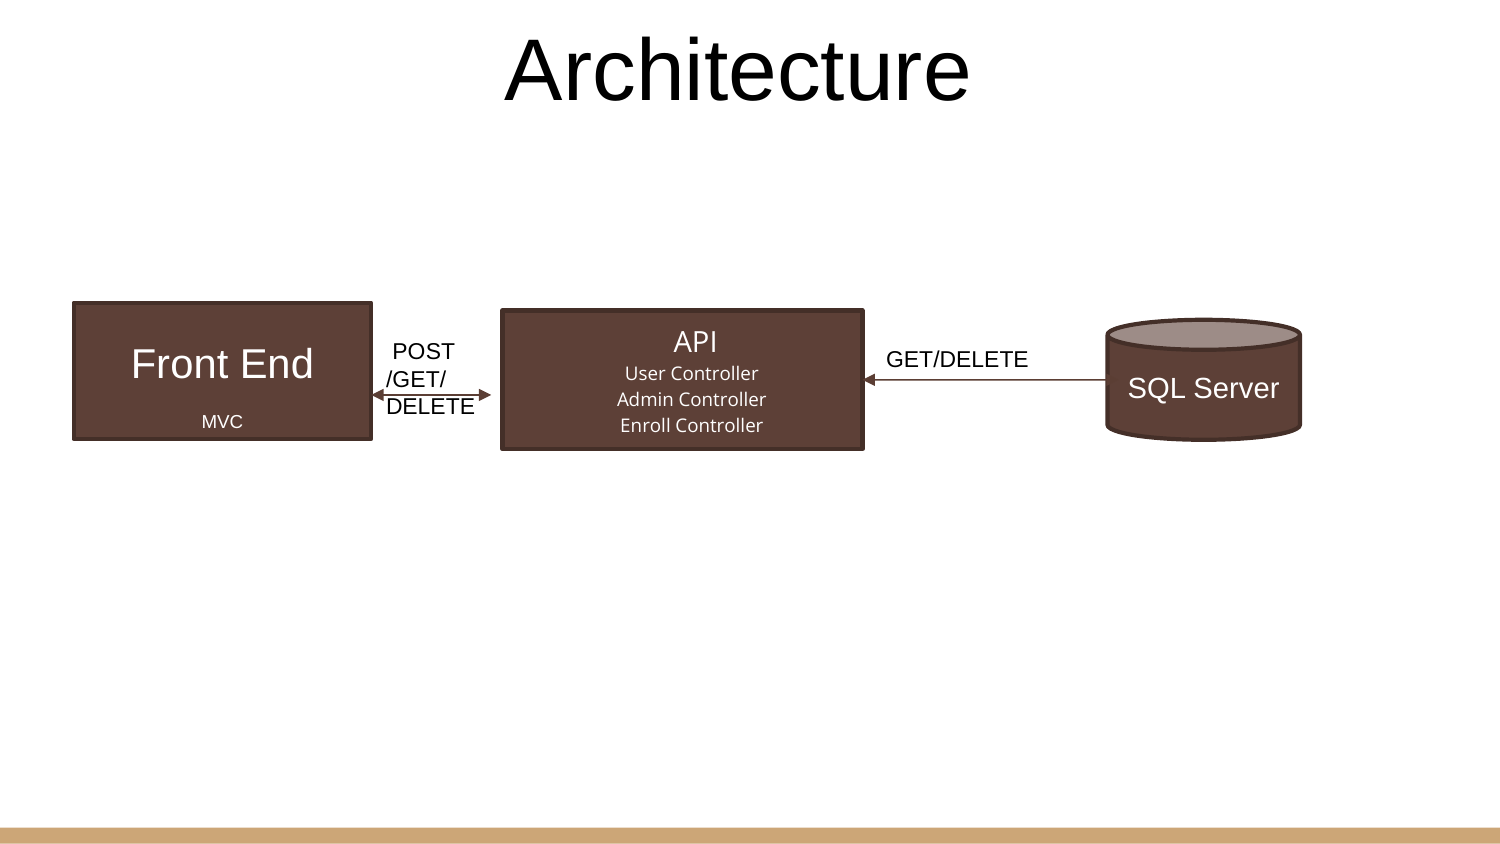

# Architecture

Front End

MVC

 API
User Controller
Admin Controller
Enroll Controller

SQL Server
 POST
/GET/
DELETE
 GET/DELETE